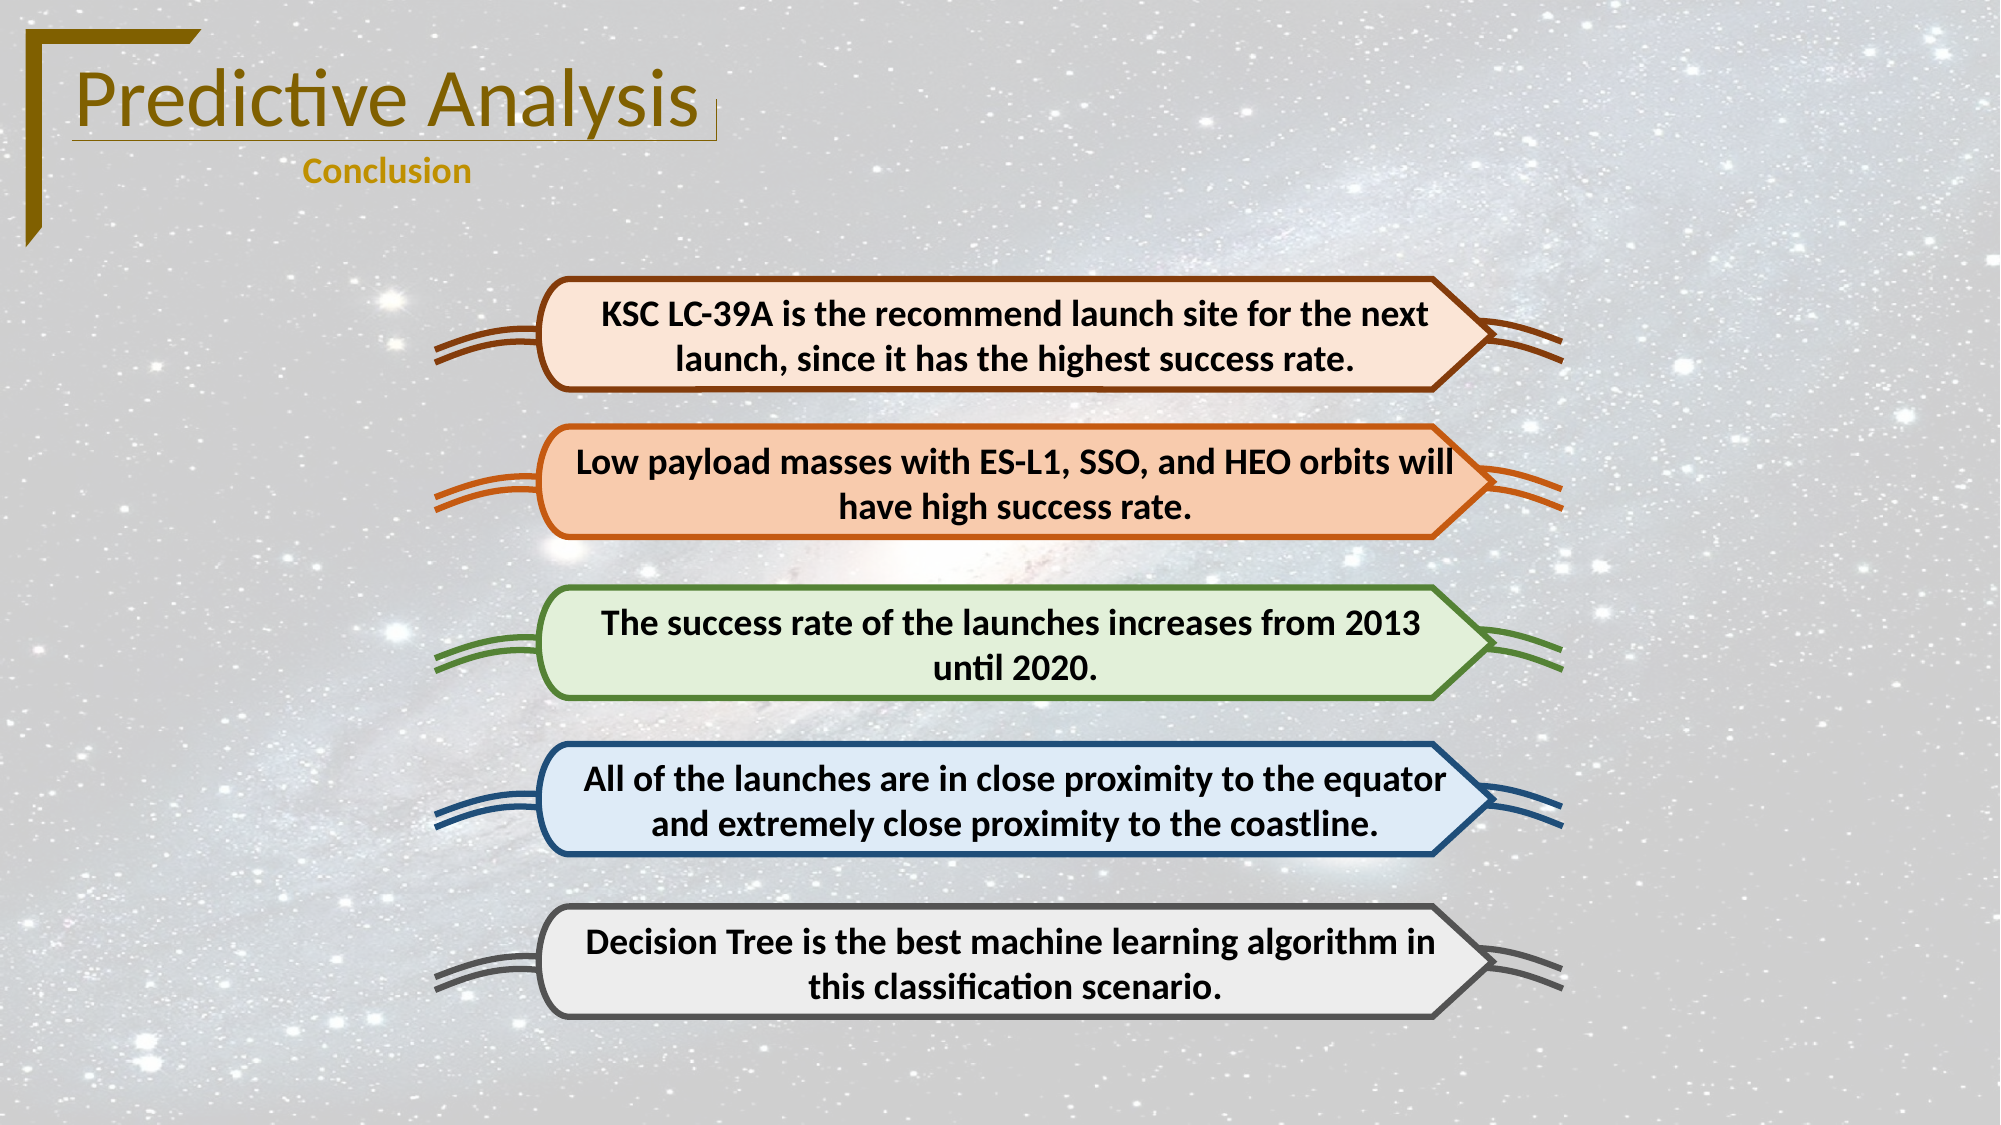

Predictive Analysis
Conclusion
KSC LC-39A is the recommend launch site for the next launch, since it has the highest success rate.

Low payload masses with ES-L1, SSO, and HEO orbits will have high success rate.

The success rate of the launches increases from 2013
until 2020.

All of the launches are in close proximity to the equator and extremely close proximity to the coastline.

Decision Tree is the best machine learning algorithm in
this classification scenario.